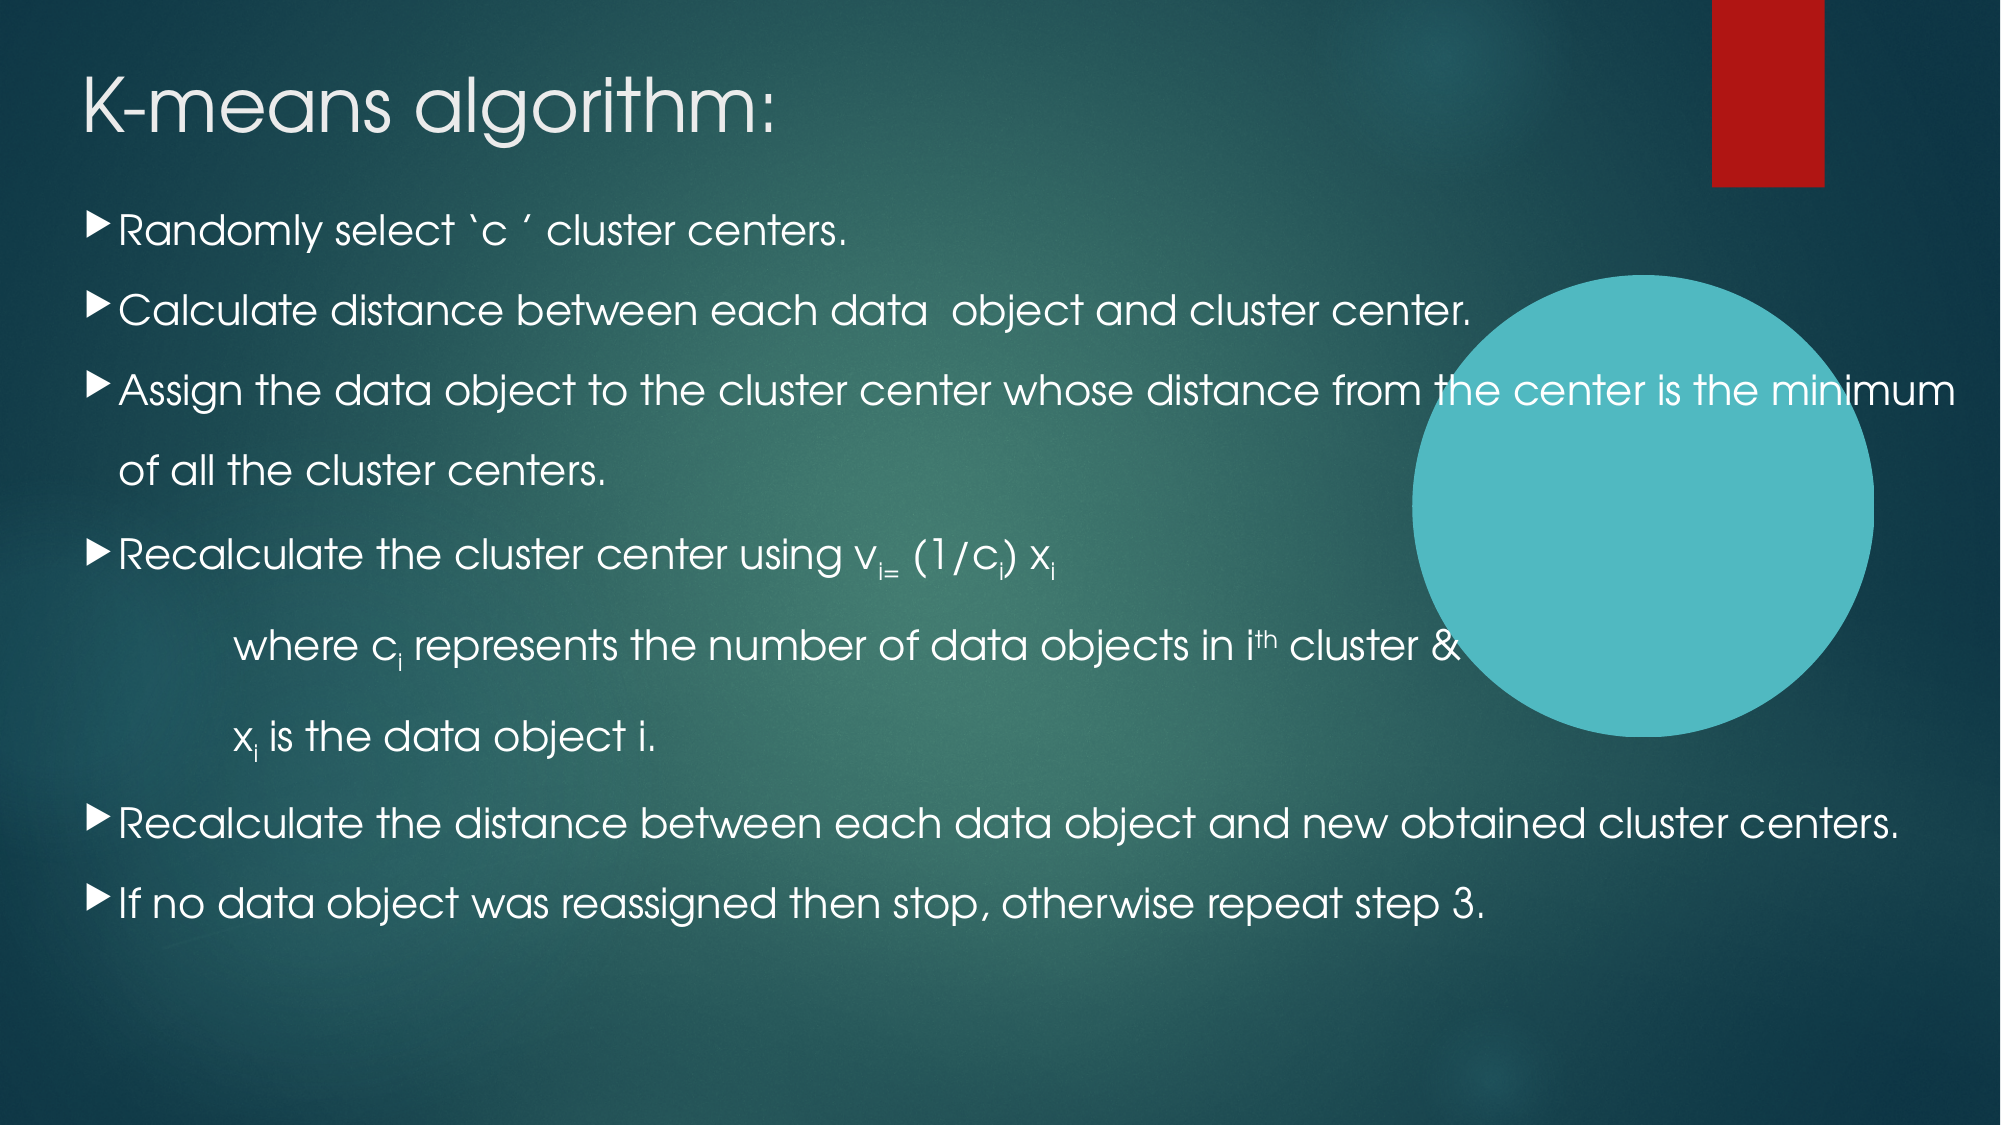

K-means algorithm:
Randomly select ‘c ’ cluster centers.
Calculate distance between each data  object and cluster center.
Assign the data object to the cluster center whose distance from the center is the minimum of all the cluster centers.
Recalculate the cluster center using vi= (1/ci) xi
	where ci represents the number of data objects in ith cluster &
	xi is the data object i.
Recalculate the distance between each data object and new obtained cluster centers.
If no data object was reassigned then stop, otherwise repeat step 3.